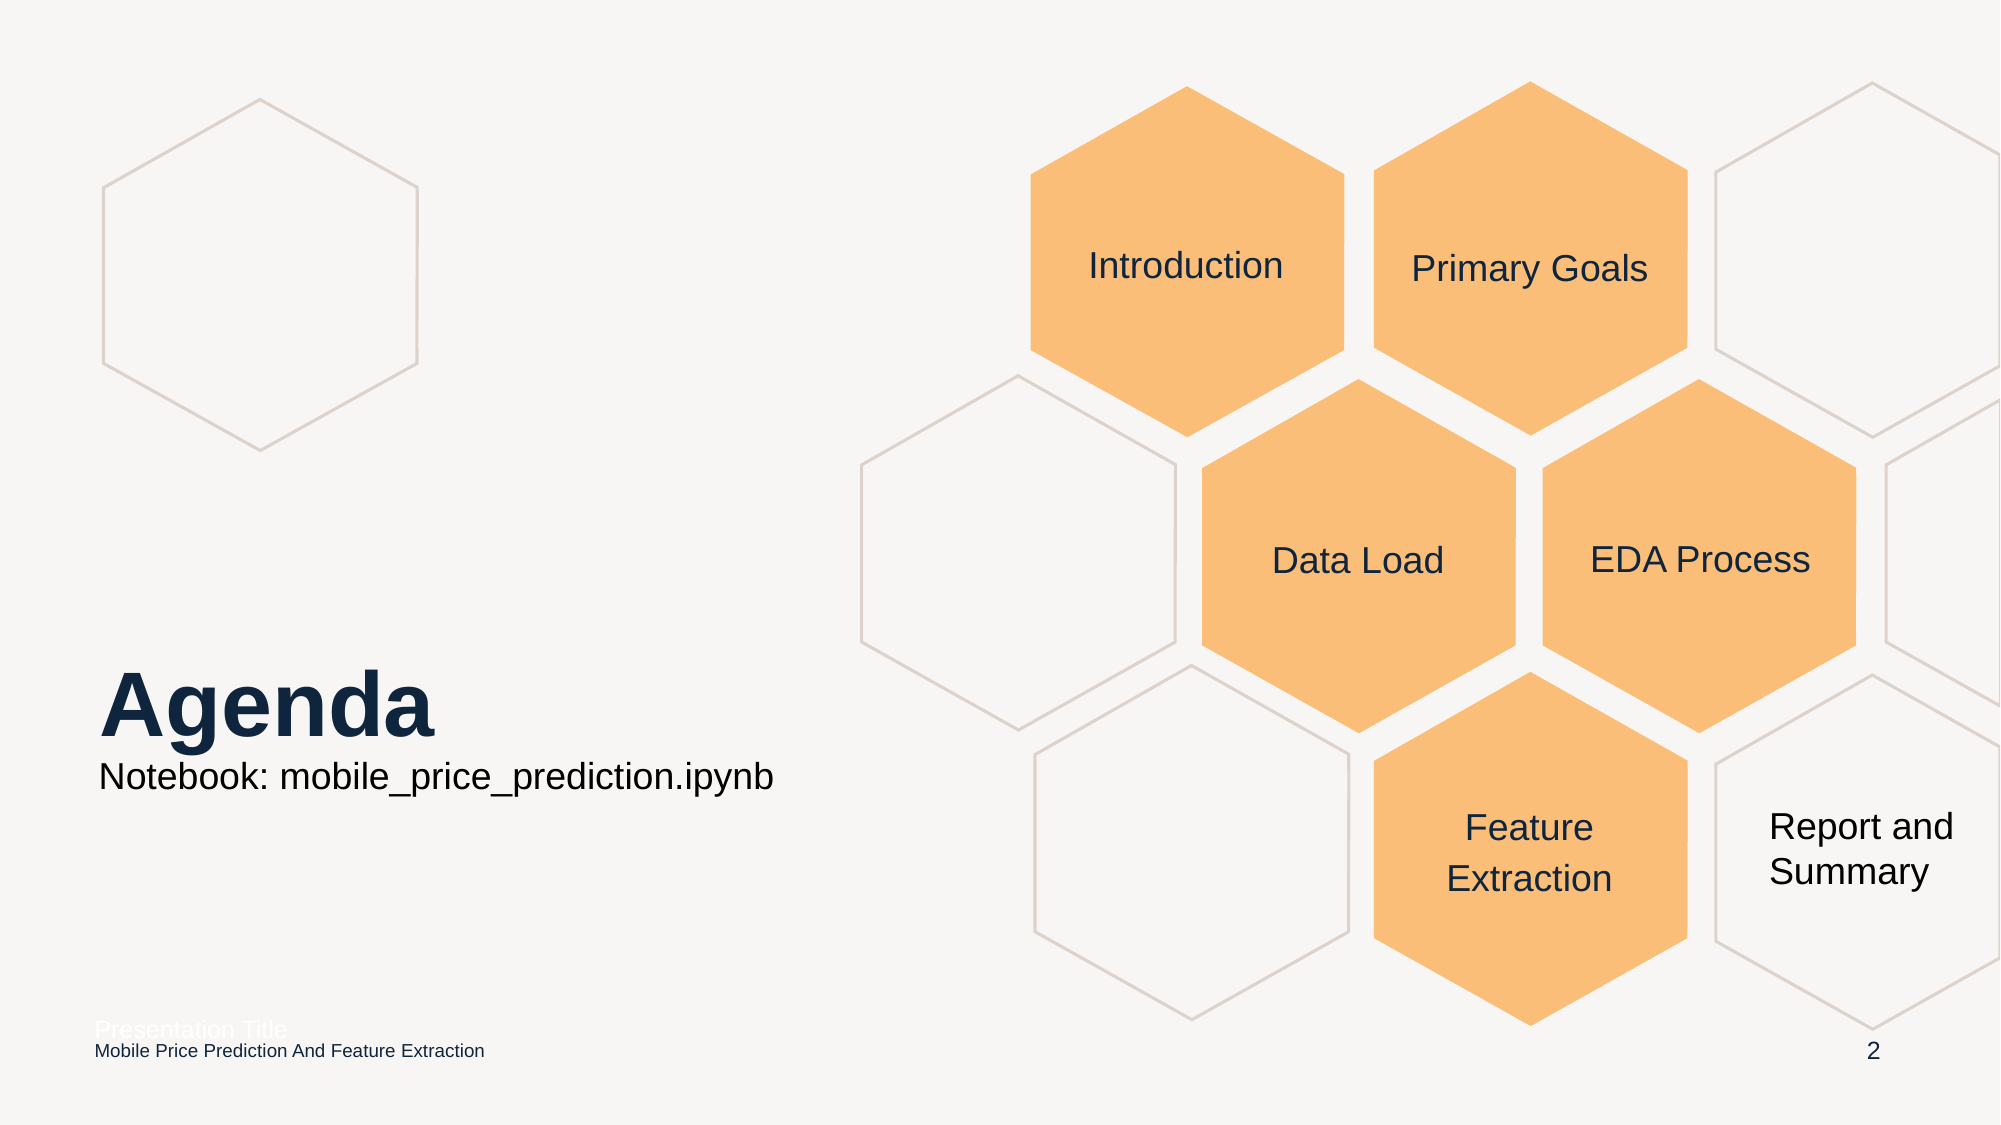

Introduction
Primary Goals
EDA Process
Data Load
# Agenda
Notebook: mobile_price_prediction.ipynb
Feature Extraction
Report and Summary
Presentation Title
Mobile Price Prediction And Feature Extraction
2